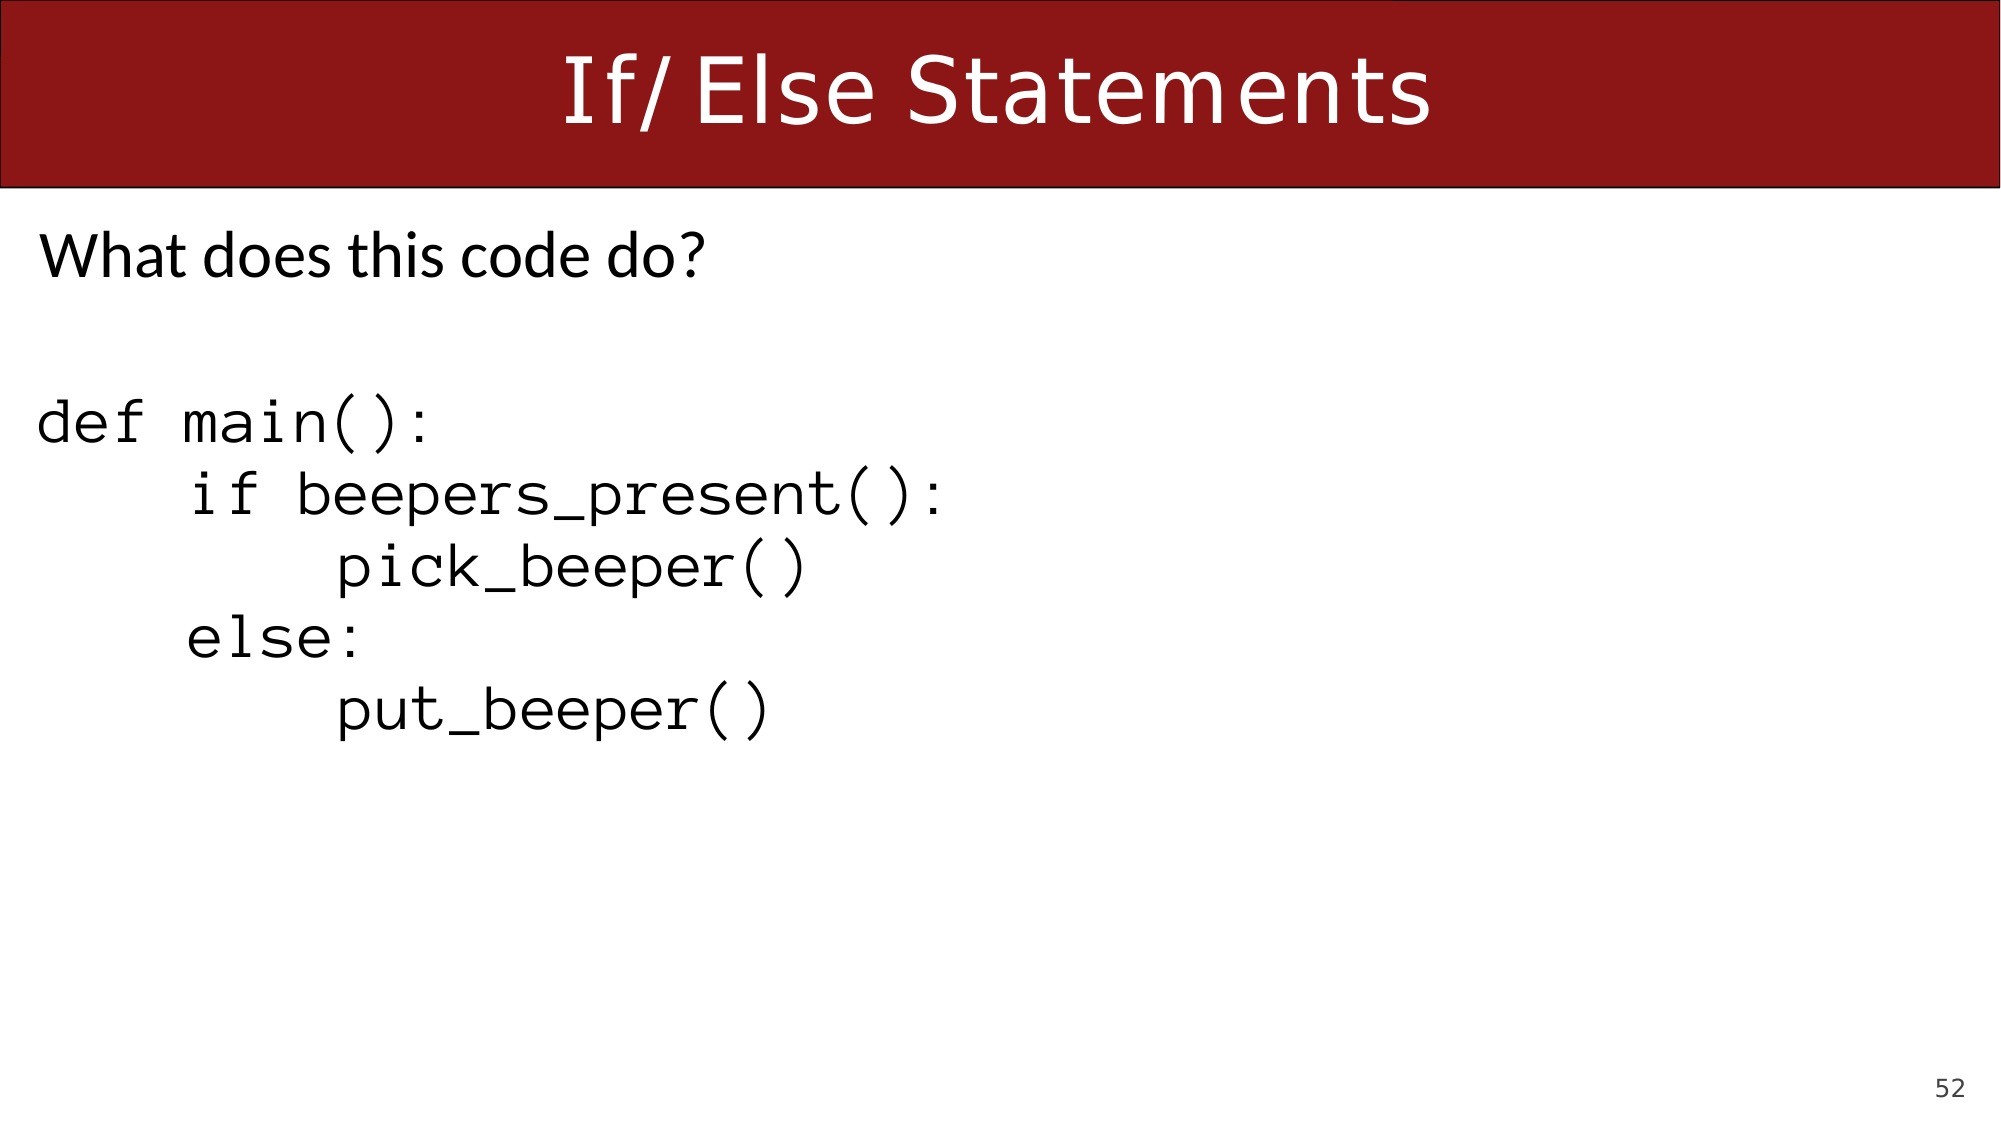

# If/Else Statements
What does this code do?

def main():
	if beepers_present():
		pick_beeper()
	else:
		put_beeper()